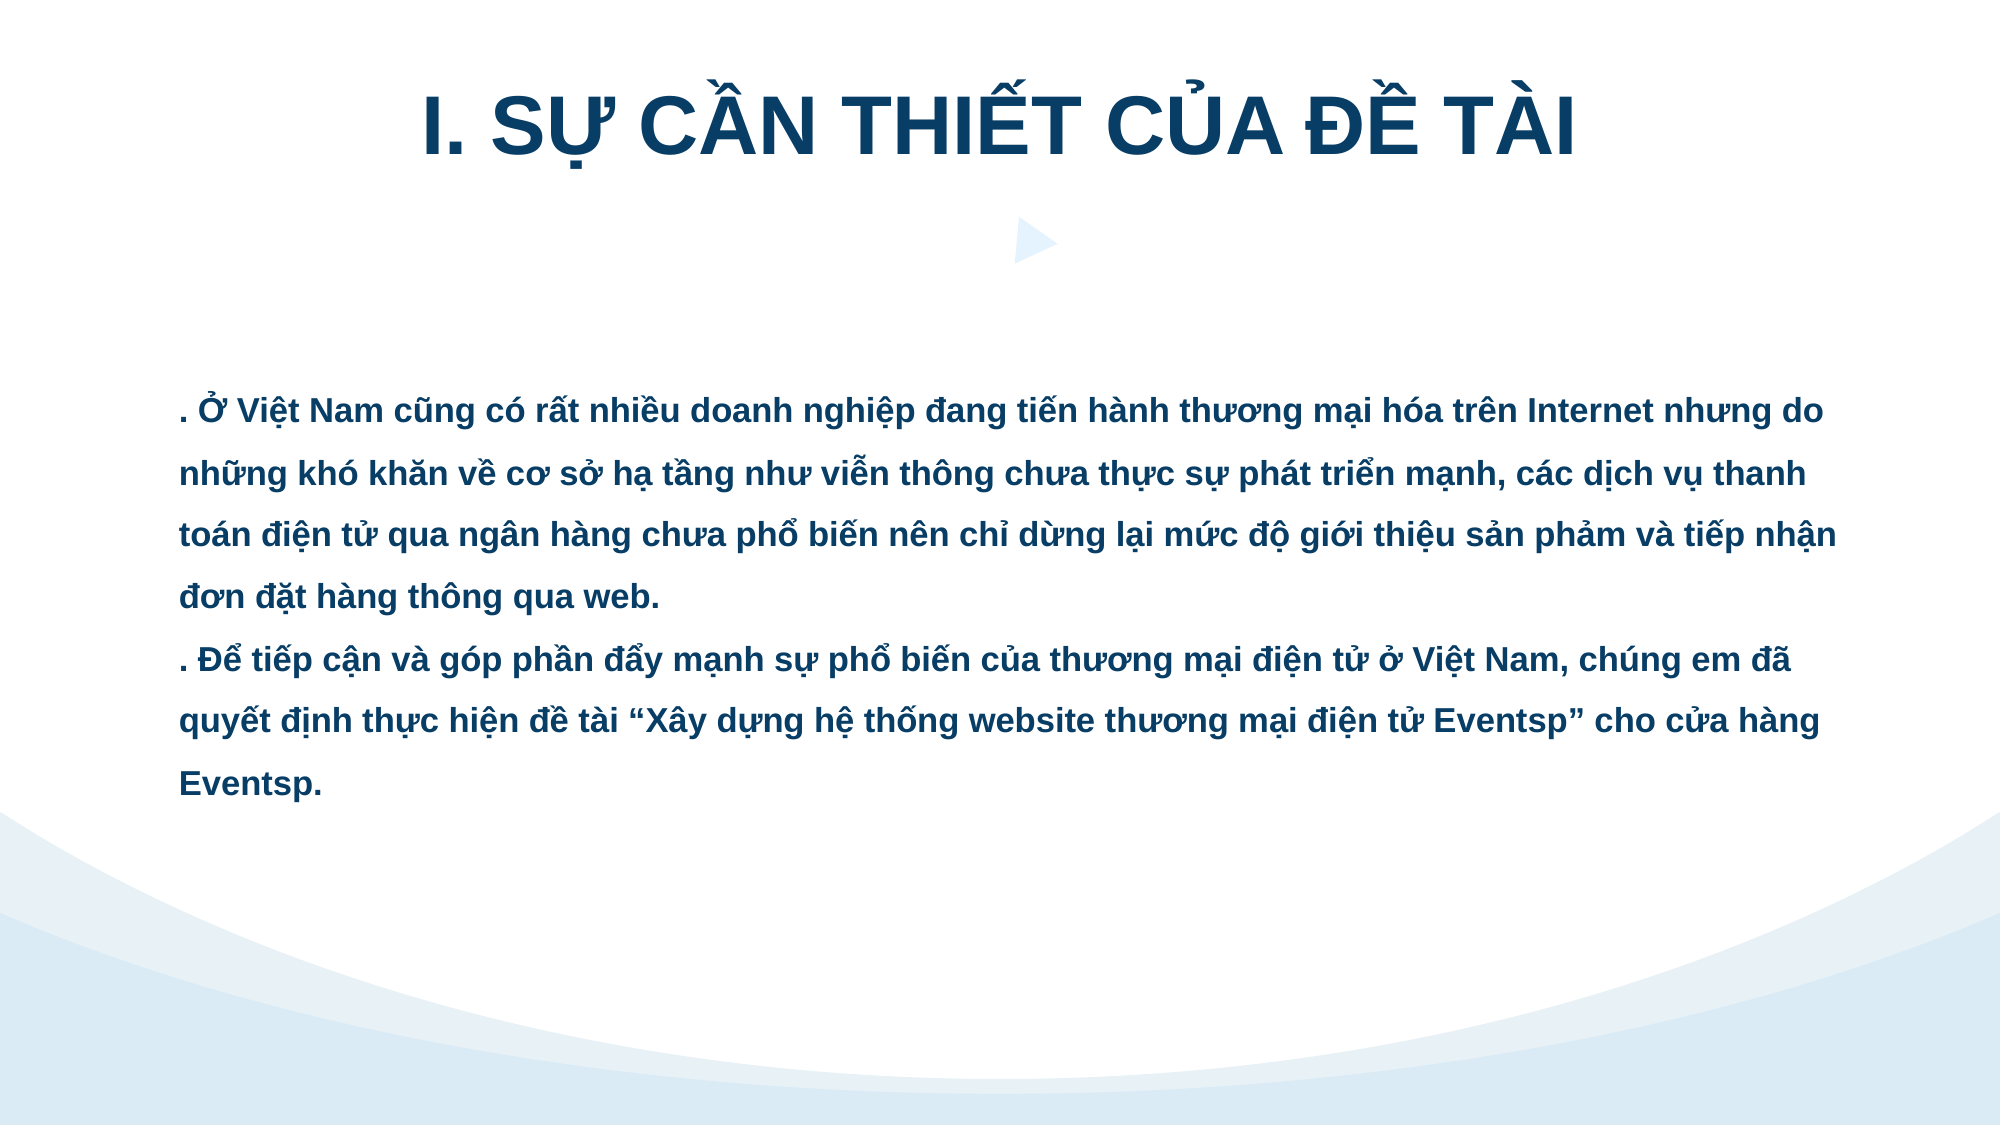

I. SỰ CẦN THIẾT CỦA ĐỀ TÀI

# . Ở Việt Nam cũng có rất nhiều doanh nghiệp đang tiến hành thương mại hóa trên Internet nhưng do những khó khăn về cơ sở hạ tầng như viễn thông chưa thực sự phát triển mạnh, các dịch vụ thanh toán điện tử qua ngân hàng chưa phổ biến nên chỉ dừng lại mức độ giới thiệu sản phảm và tiếp nhận đơn đặt hàng thông qua web. . Để tiếp cận và góp phần đẩy mạnh sự phổ biến của thương mại điện tử ở Việt Nam, chúng em đã quyết định thực hiện đề tài “Xây dựng hệ thống website thương mại điện tử Eventsp” cho cửa hàng Eventsp.